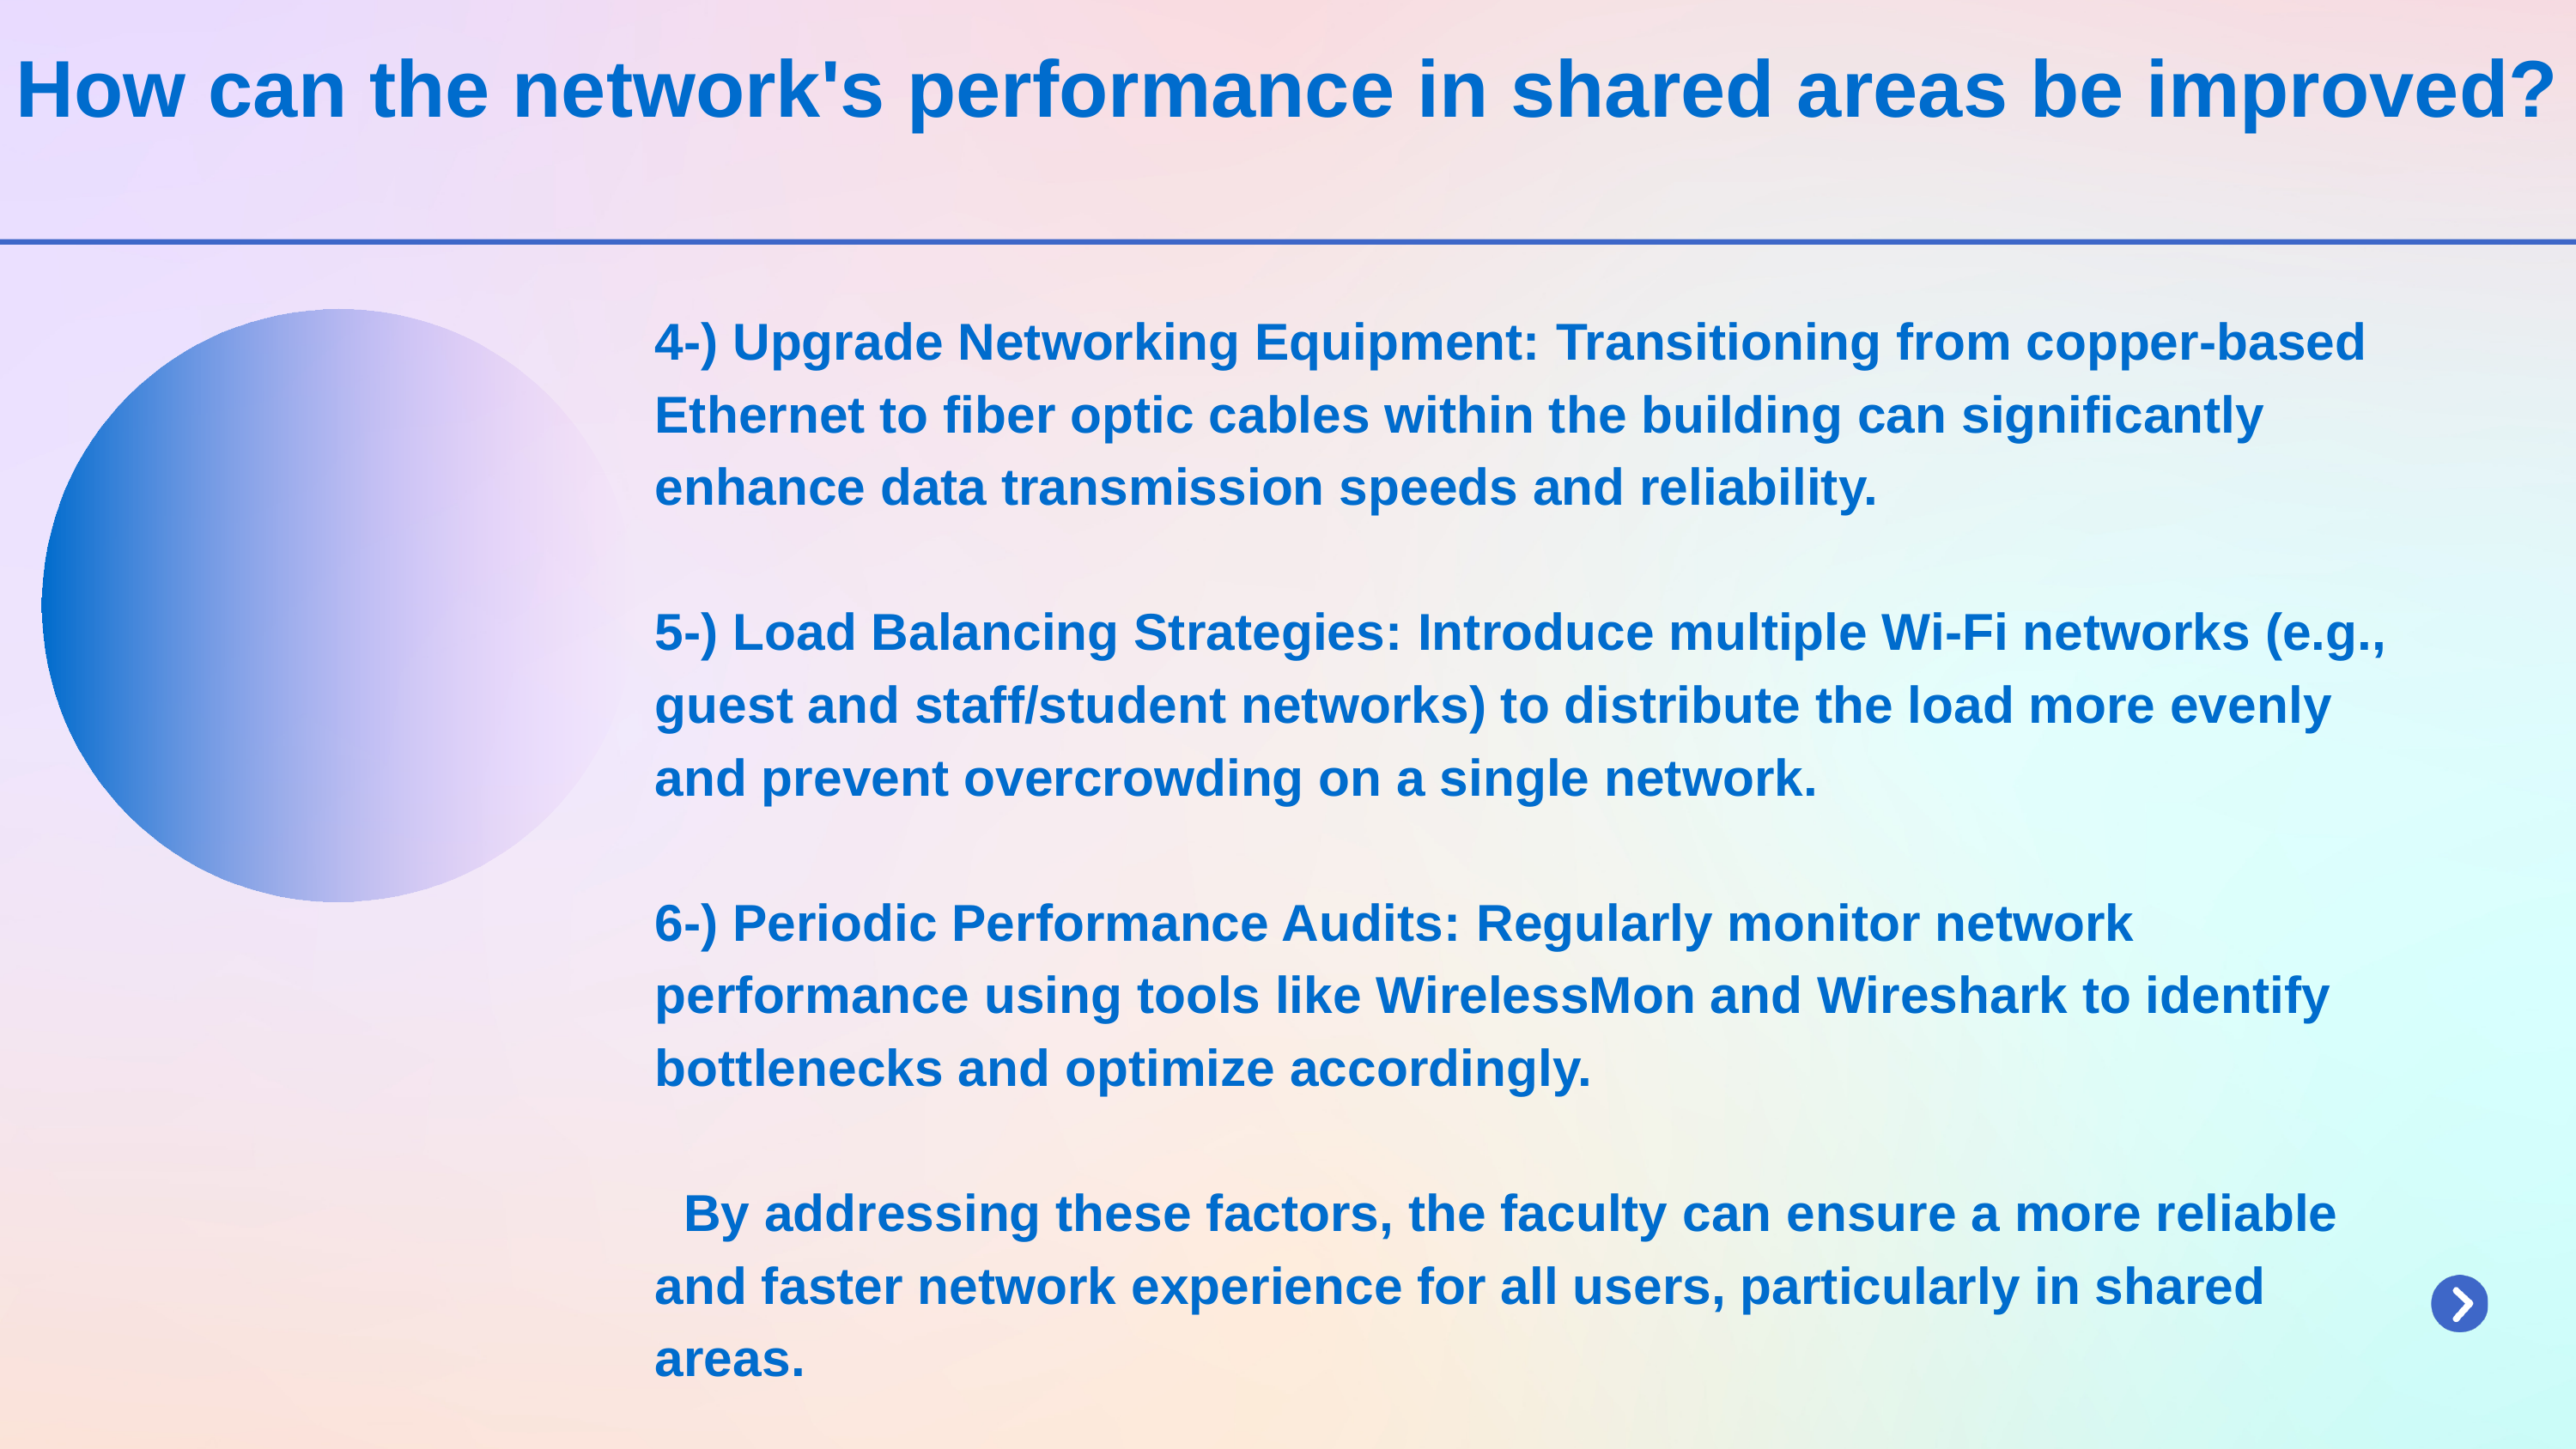

How can the network's performance in shared areas be improved?

4-) Upgrade Networking Equipment: Transitioning from copper-based Ethernet to fiber optic cables within the building can significantly enhance data transmission speeds and reliability.

5-) Load Balancing Strategies: Introduce multiple Wi-Fi networks (e.g., guest and staff/student networks) to distribute the load more evenly and prevent overcrowding on a single network.

6-) Periodic Performance Audits: Regularly monitor network performance using tools like WirelessMon and Wireshark to identify bottlenecks and optimize accordingly.

  By addressing these factors, the faculty can ensure a more reliable and faster network experience for all users, particularly in shared areas.